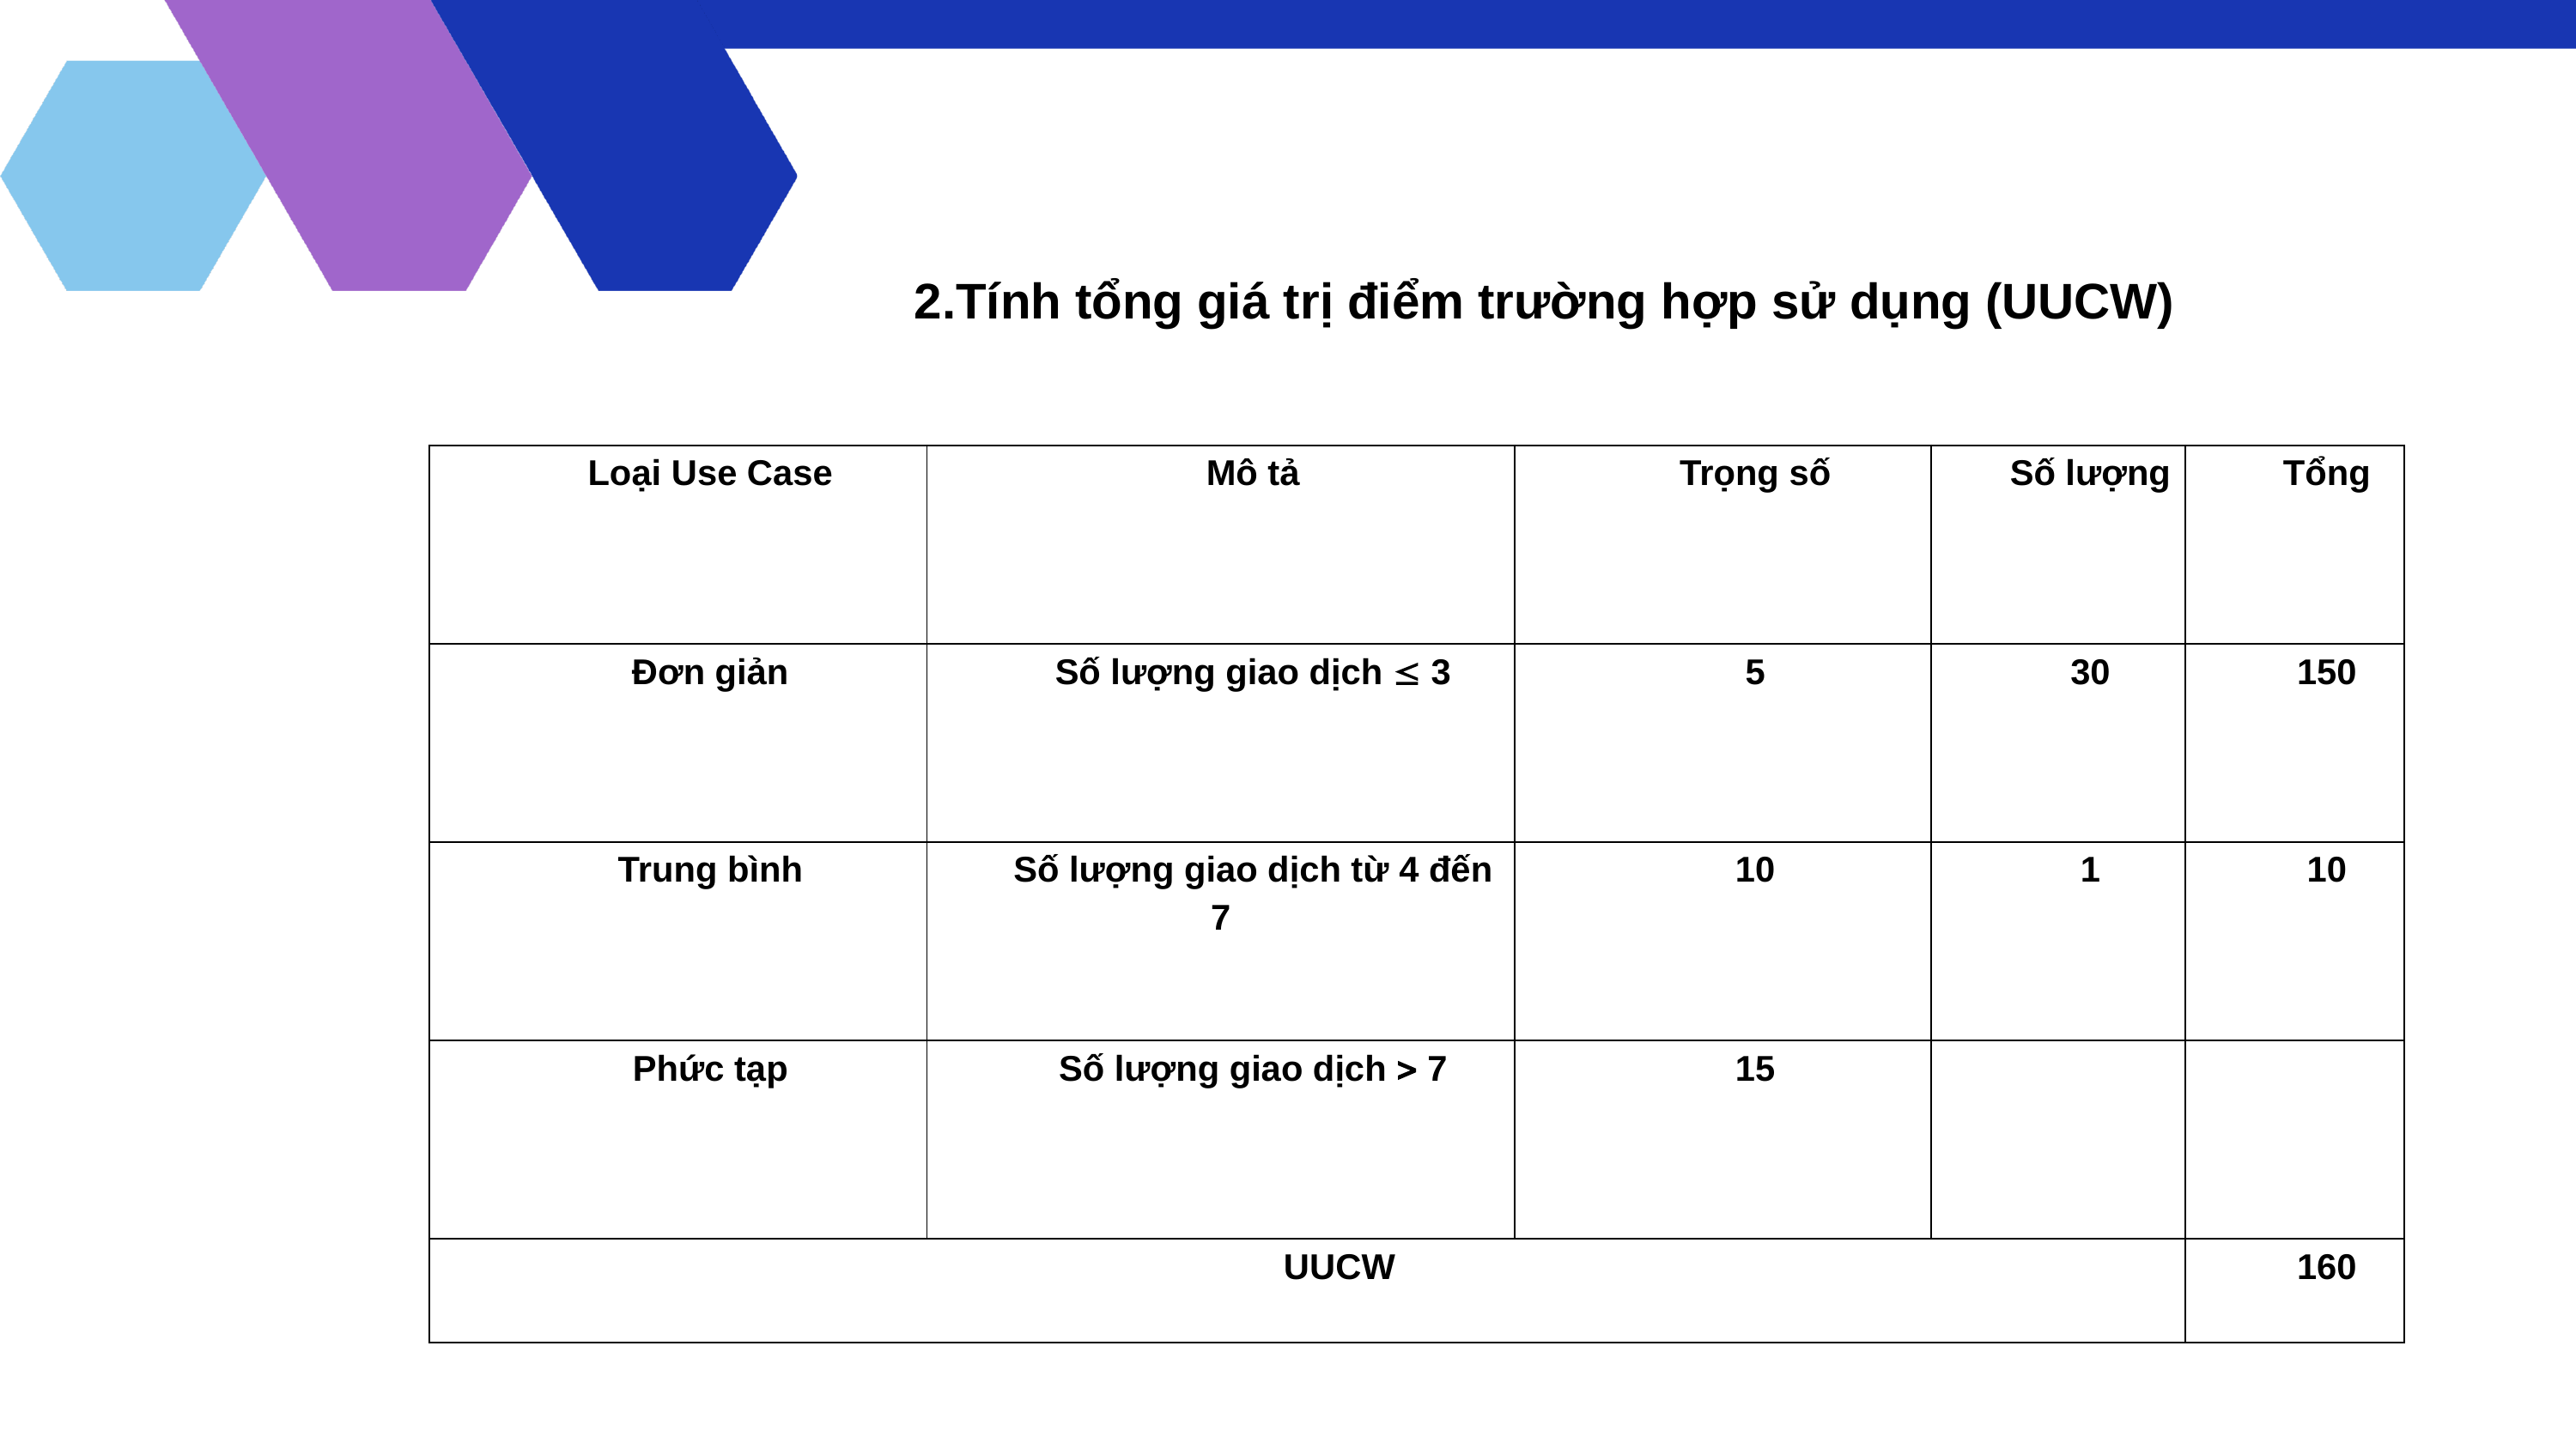

2.Tính tổng giá trị điểm trường hợp sử dụng (UUCW)
| Loại Use Case | Mô tả | Trọng số | Số lượng | Tổng |
| --- | --- | --- | --- | --- |
| Đơn giản | Số lượng giao dịch ≤ 3 | 5 | 30 | 150 |
| Trung bình | Số lượng giao dịch từ 4 đến 7 | 10 | 1 | 10 |
| Phức tạp | Số lượng giao dịch > 7 | 15 |  |  |
| UUCW |  |  |  | 160 |